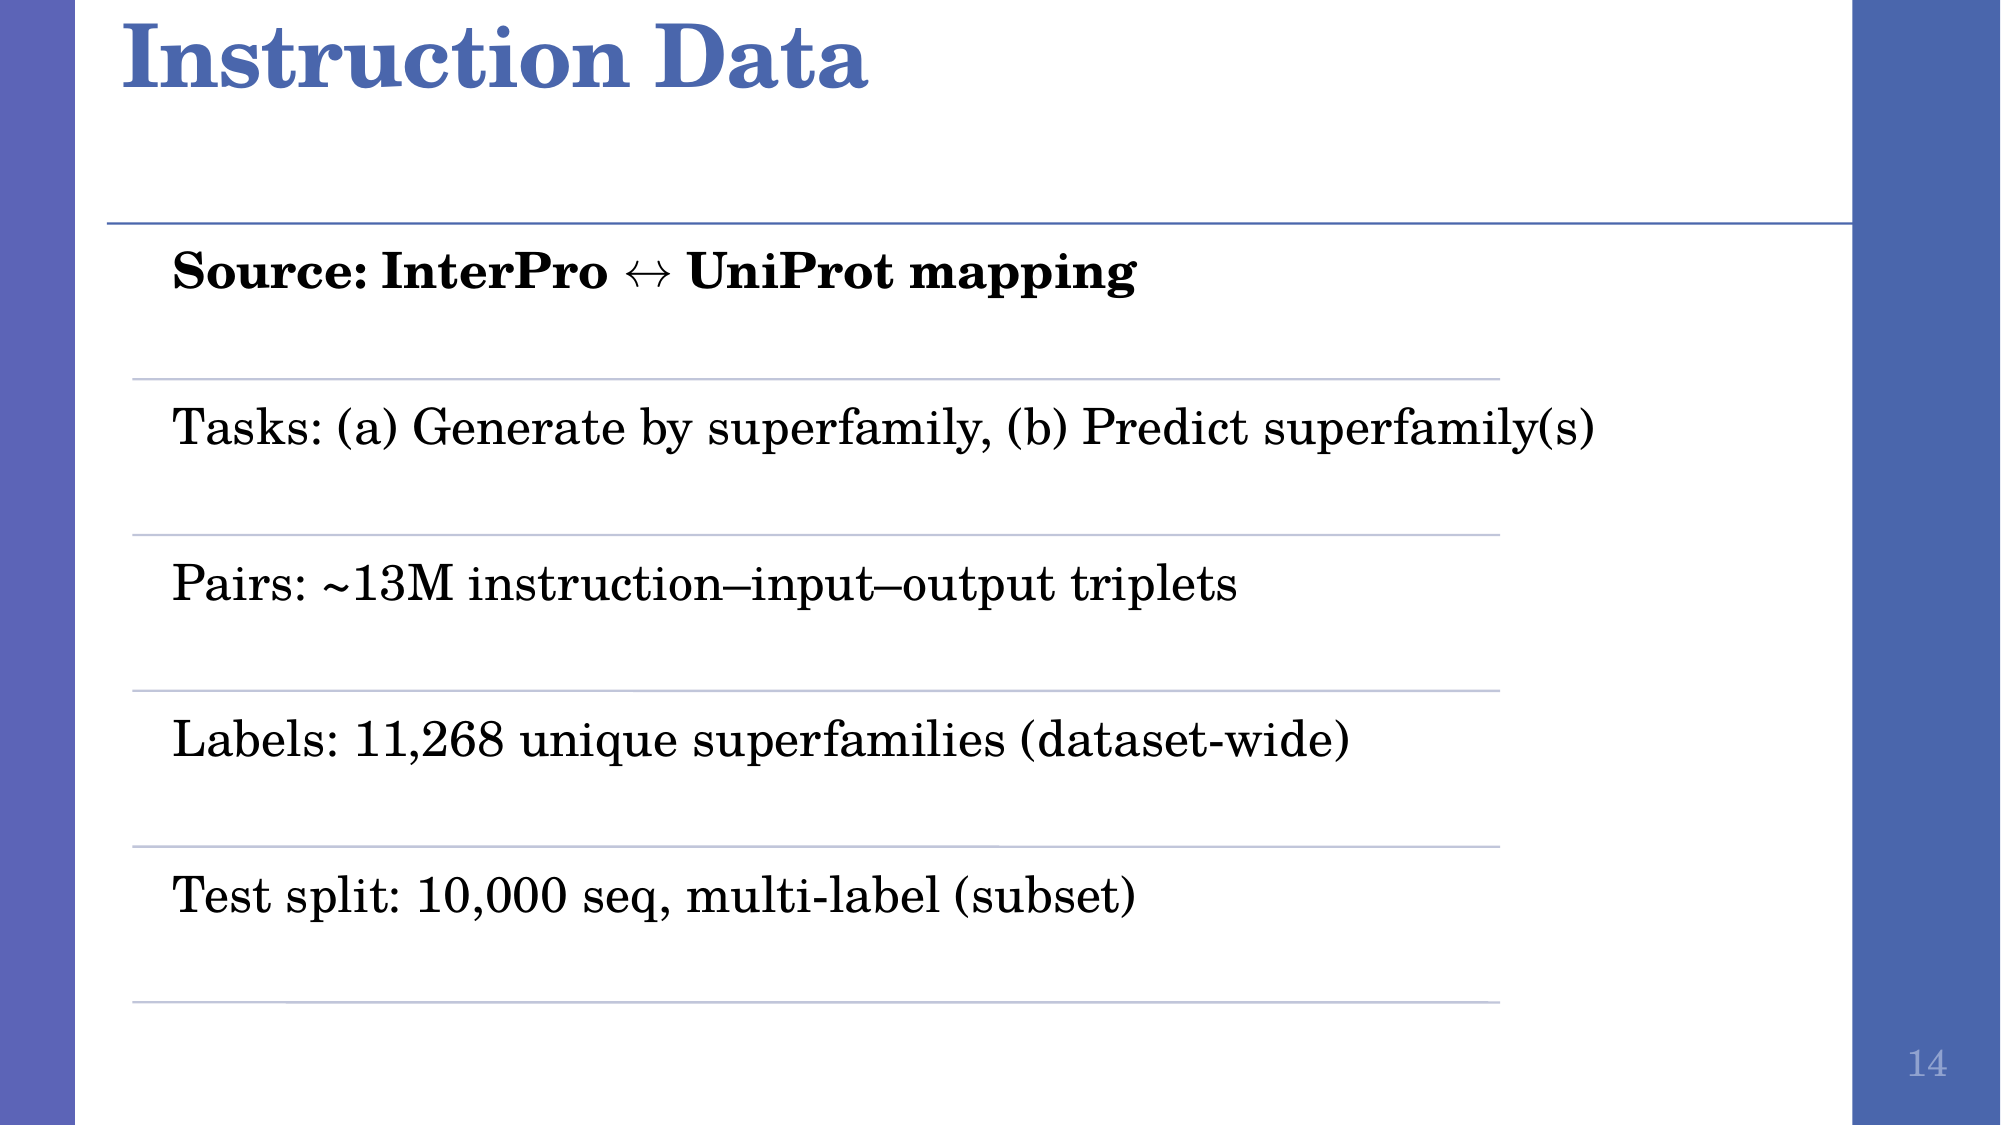

# Instruction Data

Source: InterPro ↔ UniProt mapping
Tasks: (a) Generate by superfamily, (b) Predict superfamily(s)
Pairs: ~13M instruction–input–output triplets
Labels: 11,268 unique superfamilies (dataset-wide)
Test split: 10,000 seq, multi-label (subset)

14